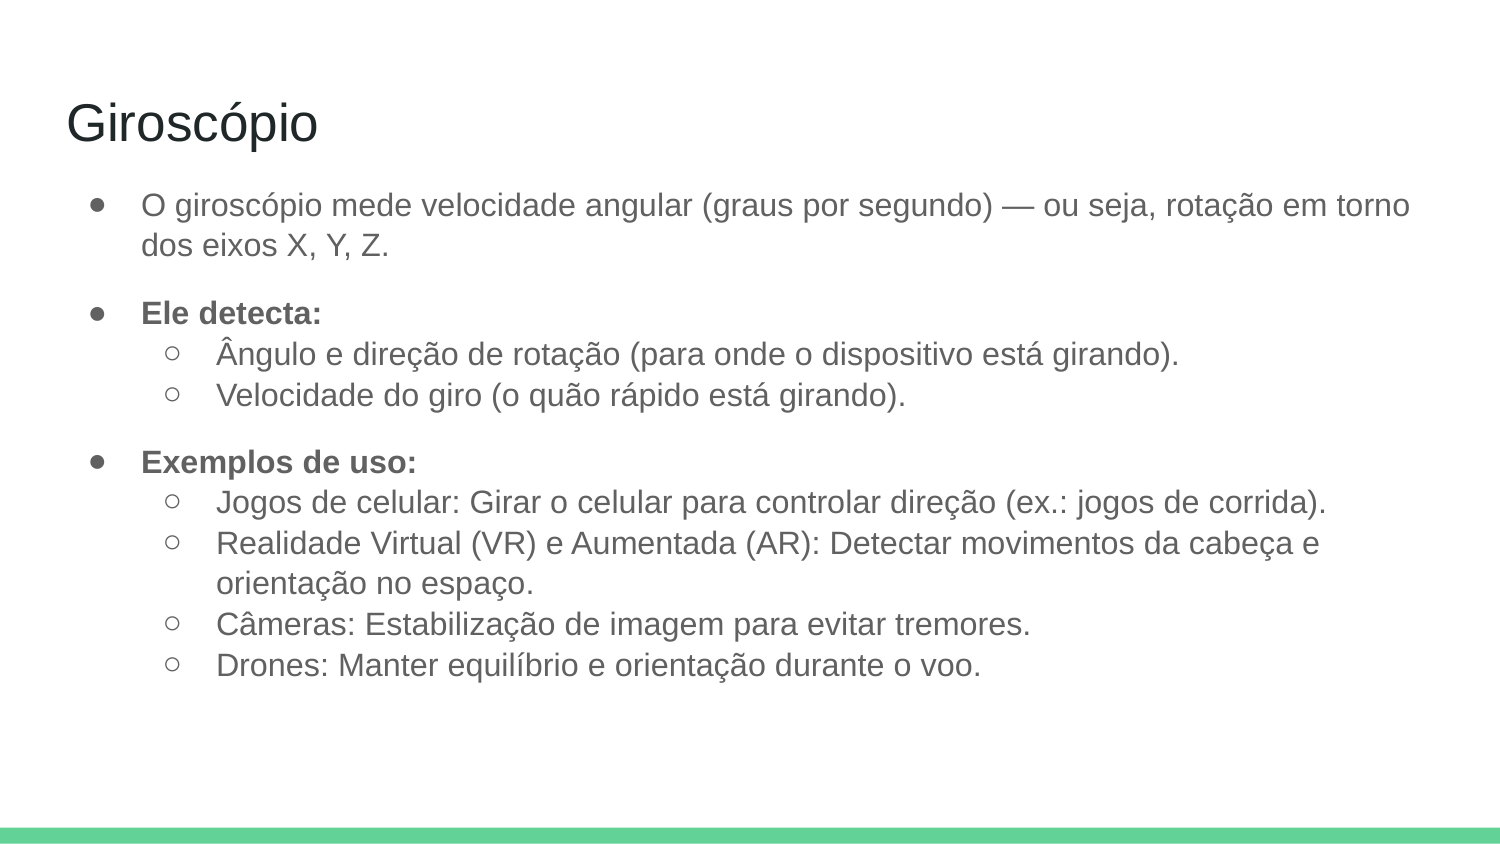

# Giroscópio
O giroscópio mede velocidade angular (graus por segundo) — ou seja, rotação em torno dos eixos X, Y, Z.

Ele detecta:
Ângulo e direção de rotação (para onde o dispositivo está girando).
Velocidade do giro (o quão rápido está girando).

Exemplos de uso:
Jogos de celular: Girar o celular para controlar direção (ex.: jogos de corrida).
Realidade Virtual (VR) e Aumentada (AR): Detectar movimentos da cabeça e orientação no espaço.
Câmeras: Estabilização de imagem para evitar tremores.
Drones: Manter equilíbrio e orientação durante o voo.